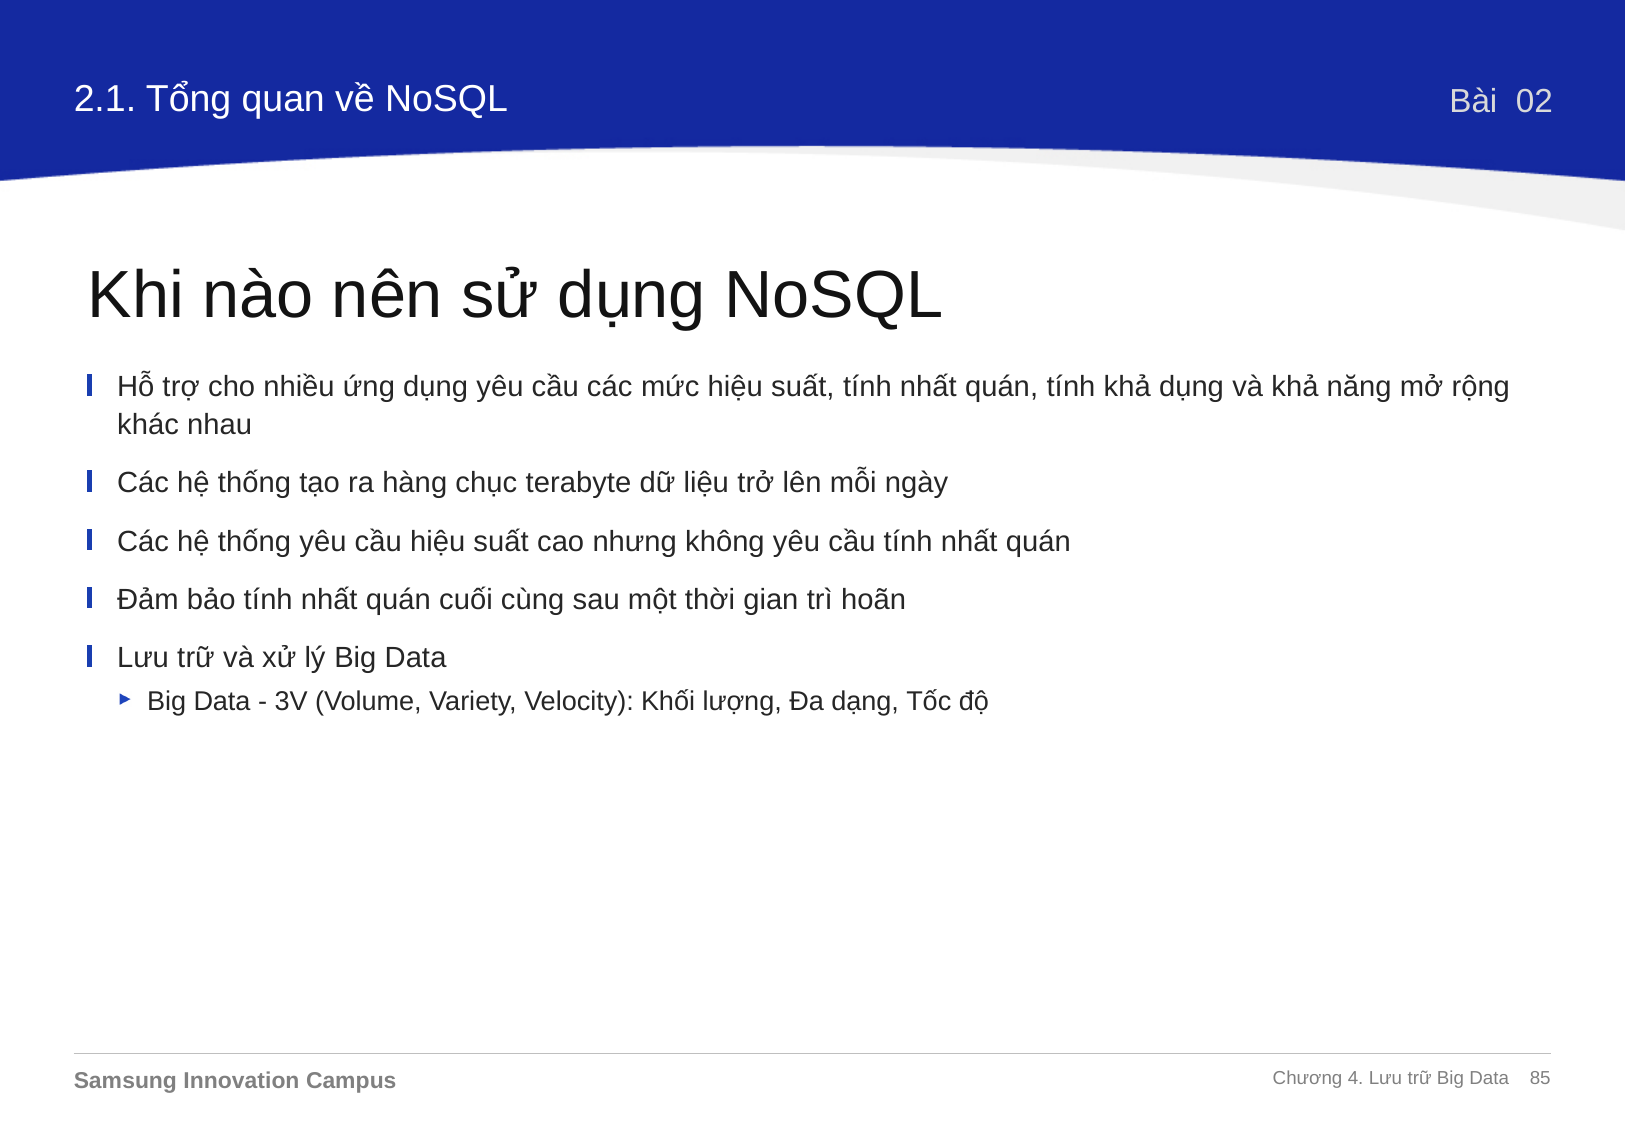

2.1. Tổng quan về NoSQL
Bài  02
Khi nào nên sử dụng NoSQL
Hỗ trợ cho nhiều ứng dụng yêu cầu các mức hiệu suất, tính nhất quán, tính khả dụng và khả năng mở rộng khác nhau
Các hệ thống tạo ra hàng chục terabyte dữ liệu trở lên mỗi ngày
Các hệ thống yêu cầu hiệu suất cao nhưng không yêu cầu tính nhất quán
Đảm bảo tính nhất quán cuối cùng sau một thời gian trì hoãn
Lưu trữ và xử lý Big Data
Big Data - 3V (Volume, Variety, Velocity): Khối lượng, Đa dạng, Tốc độ